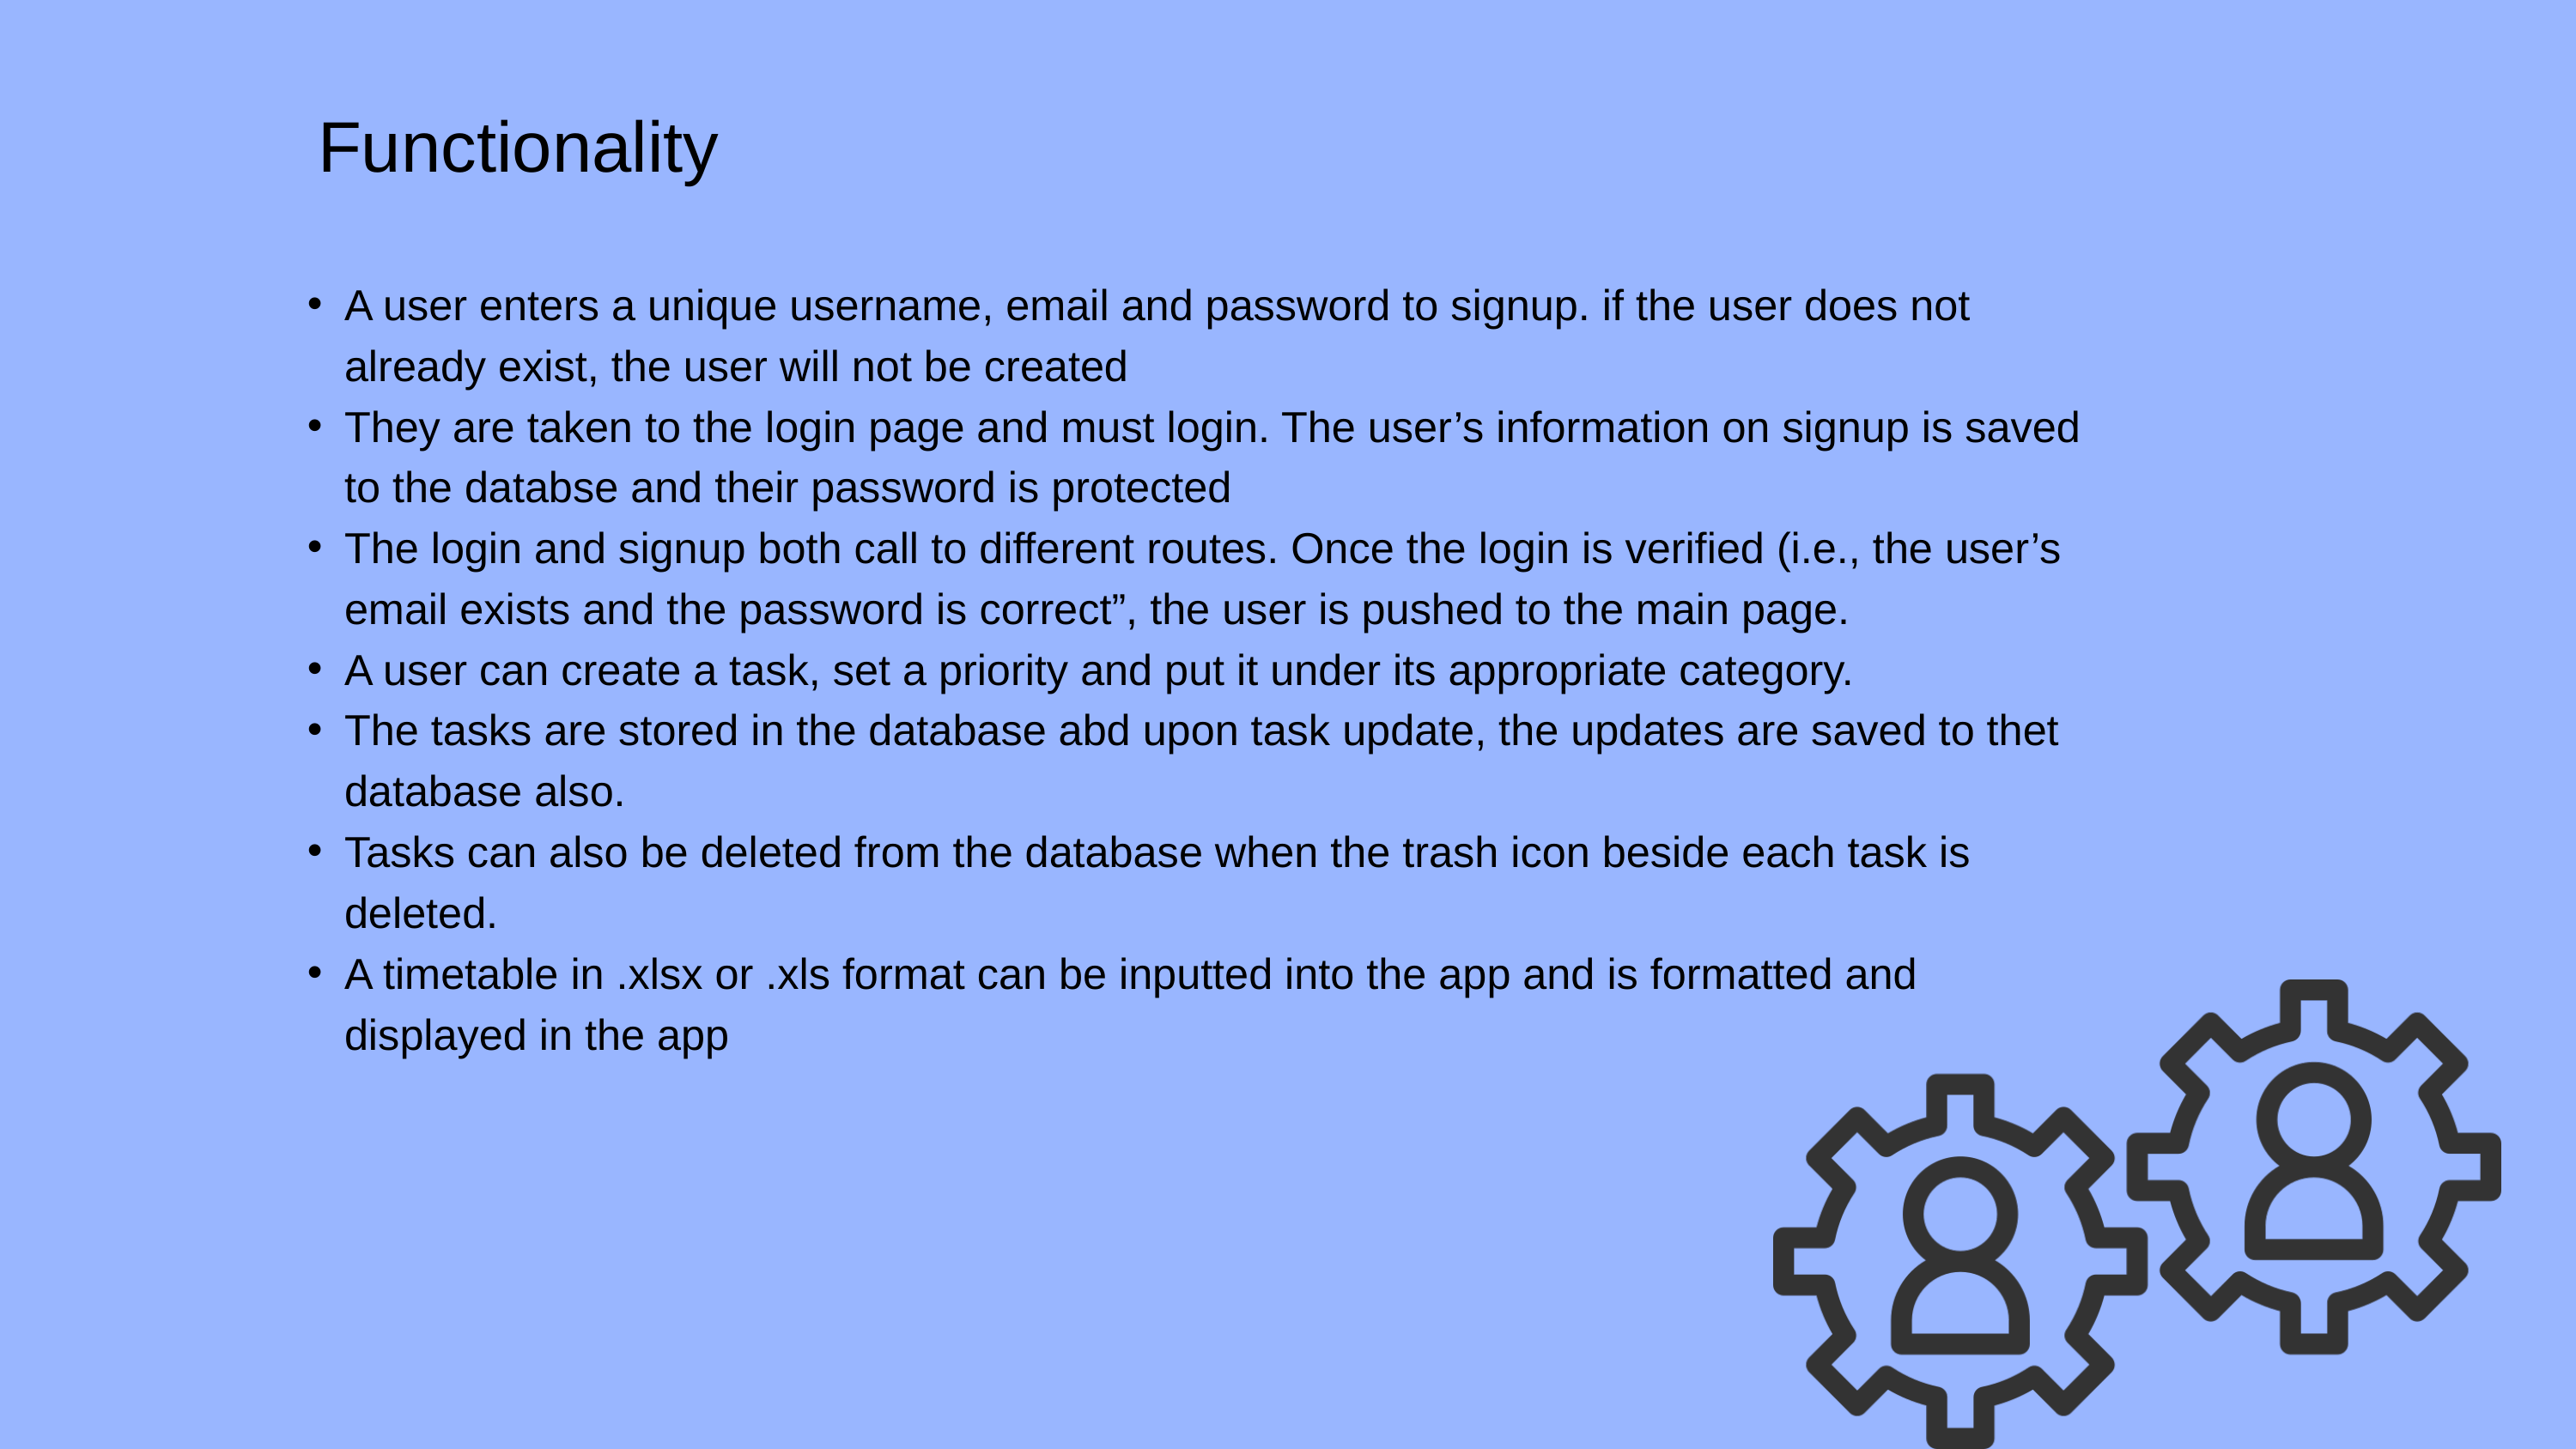

Functionality
A user enters a unique username, email and password to signup. if the user does not already exist, the user will not be created
They are taken to the login page and must login. The user’s information on signup is saved to the databse and their password is protected
The login and signup both call to different routes. Once the login is verified (i.e., the user’s email exists and the password is correct”, the user is pushed to the main page.
A user can create a task, set a priority and put it under its appropriate category.
The tasks are stored in the database abd upon task update, the updates are saved to thet database also.
Tasks can also be deleted from the database when the trash icon beside each task is deleted.
A timetable in .xlsx or .xls format can be inputted into the app and is formatted and displayed in the app